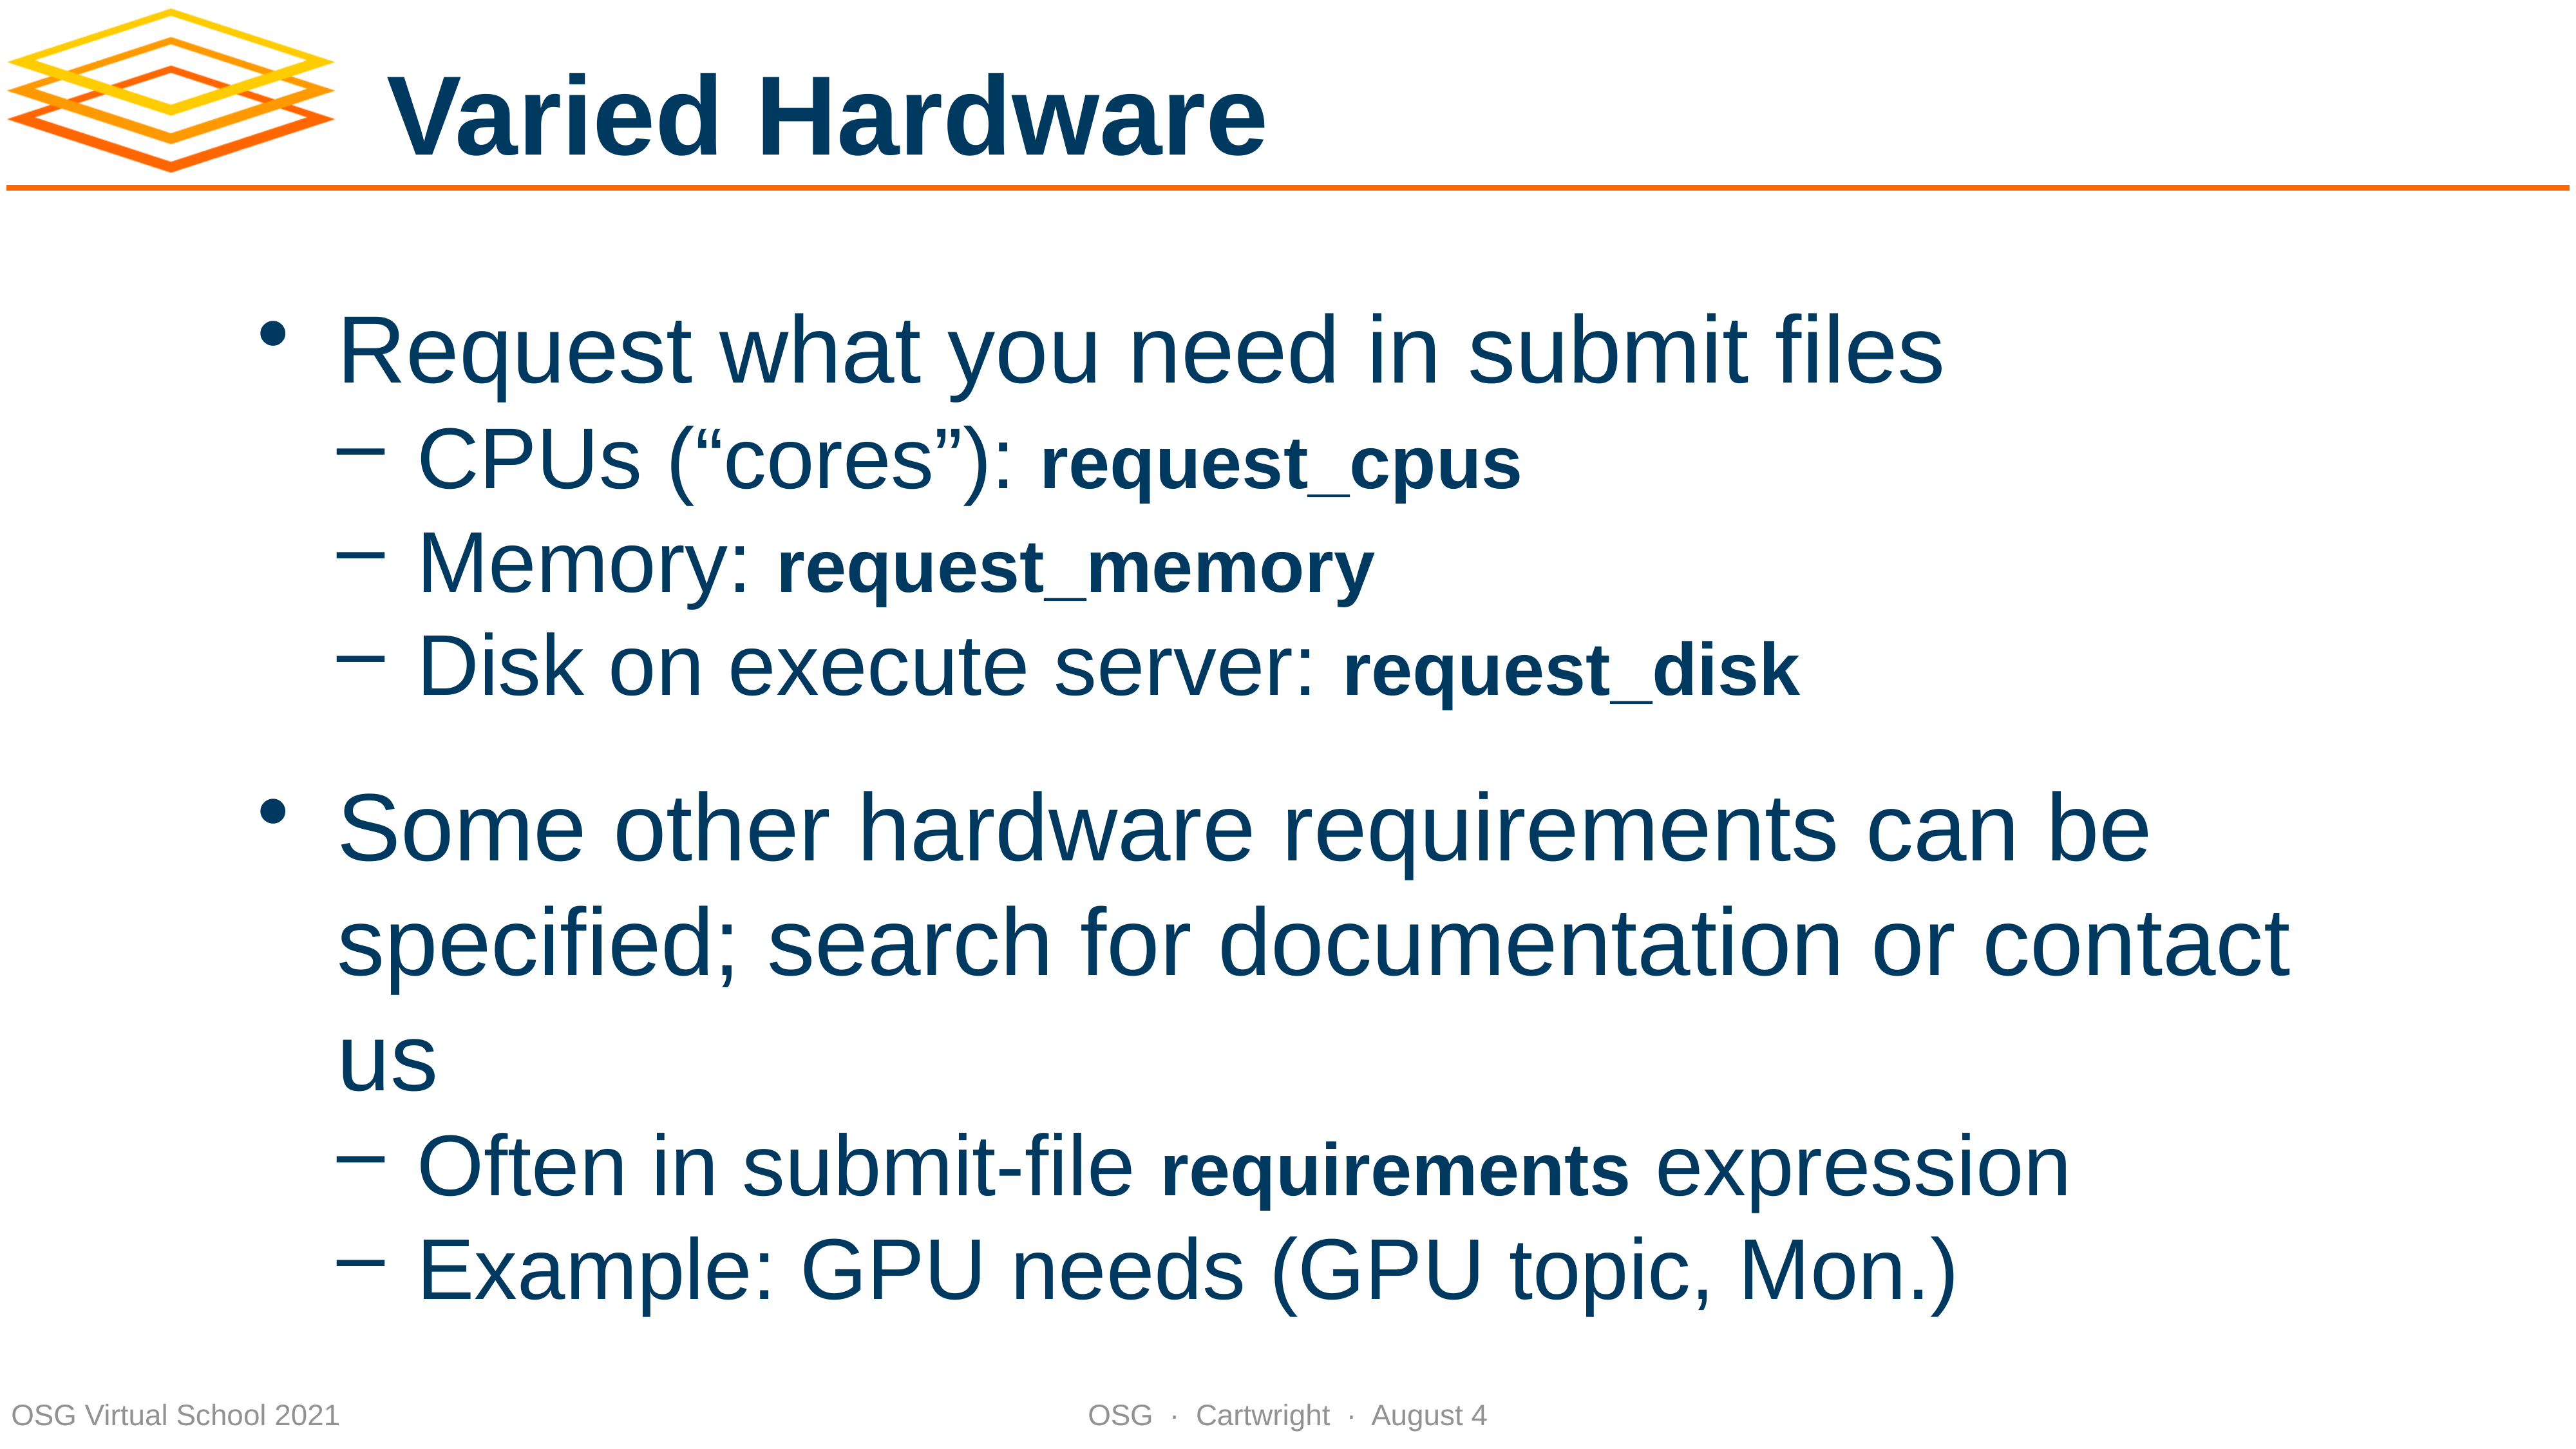

# Varied Hardware
Request what you need in submit files
CPUs (“cores”): request_cpus
Memory: request_memory
Disk on execute server: request_disk
Some other hardware requirements can be specified; search for documentation or contact us
Often in submit-file requirements expression
Example: GPU needs (GPU topic, Mon.)
28